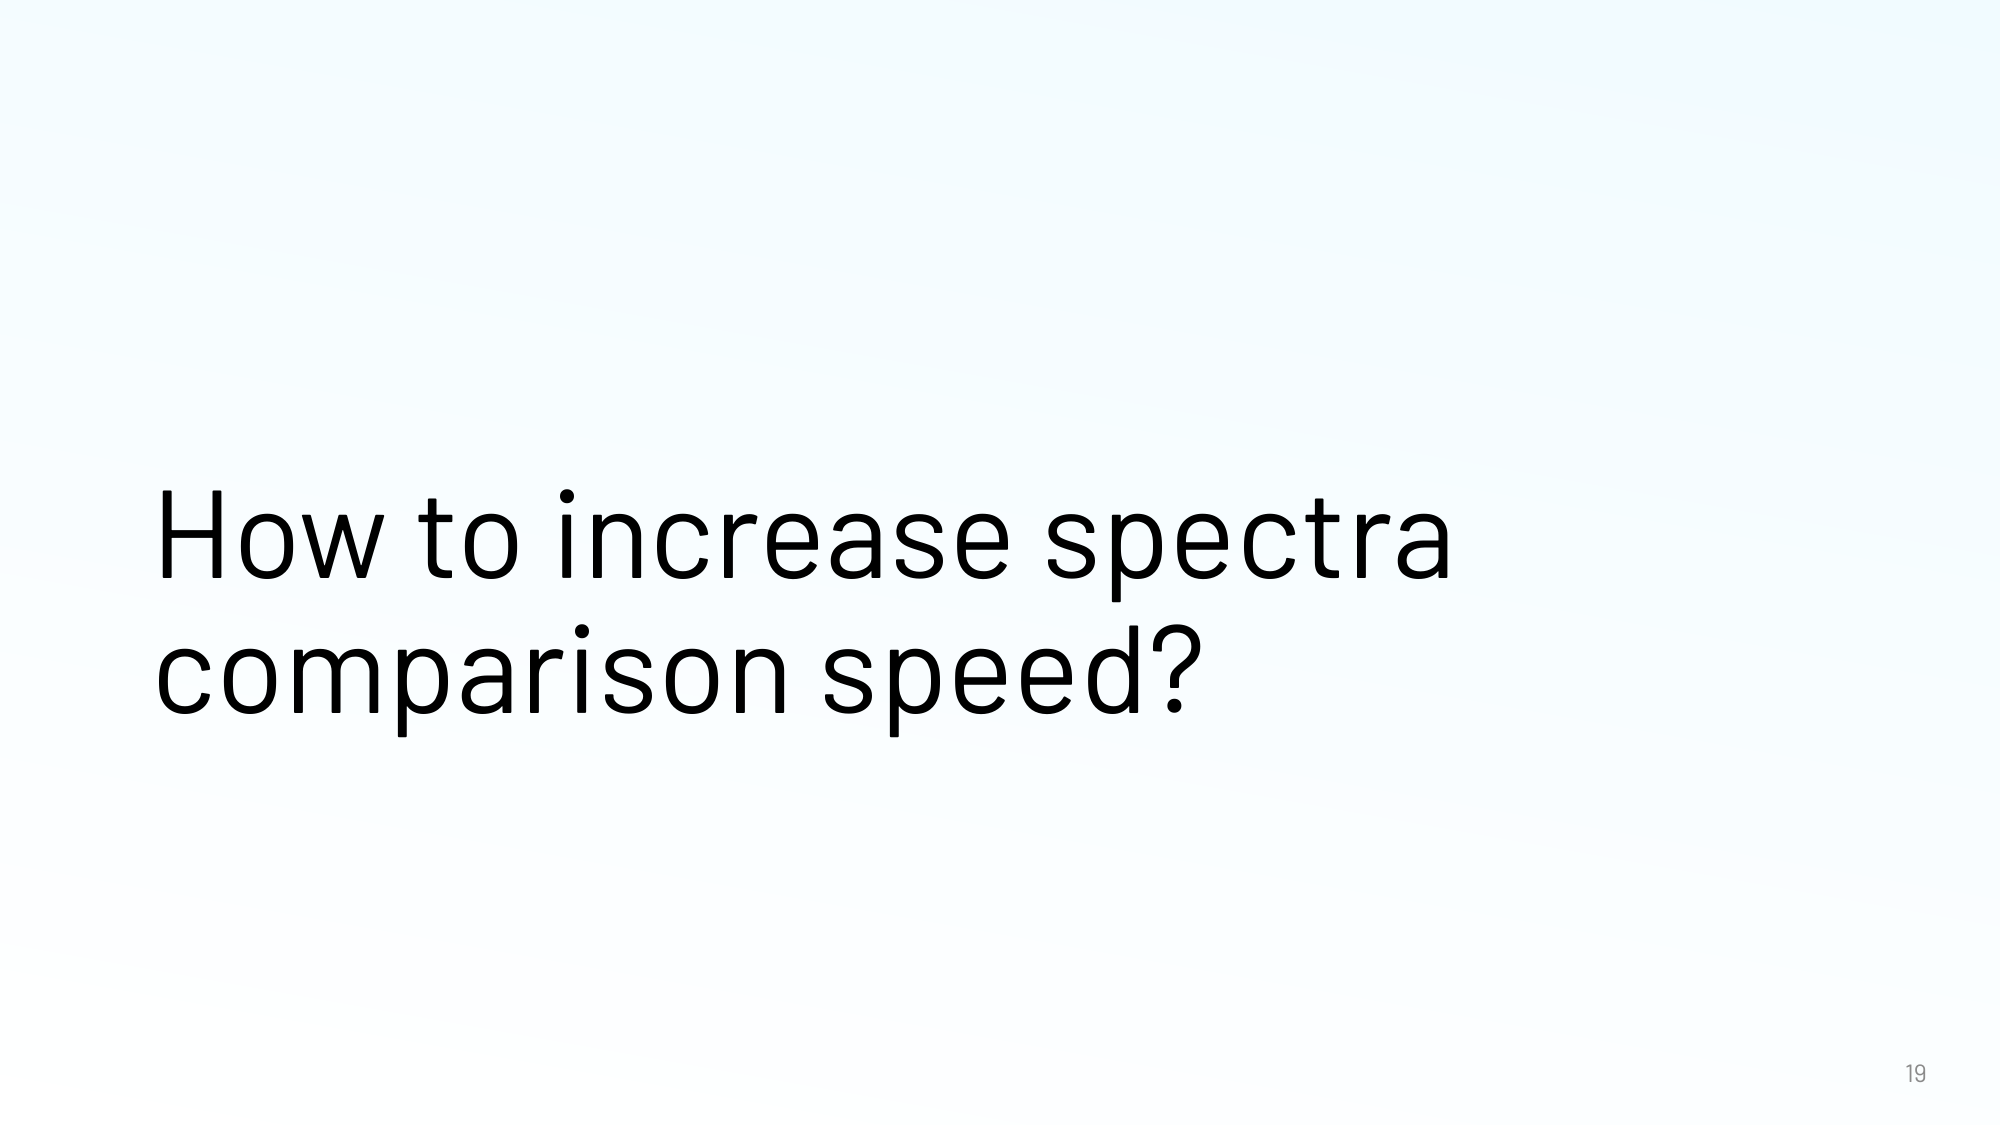

# How to increase spectra comparison speed?

19